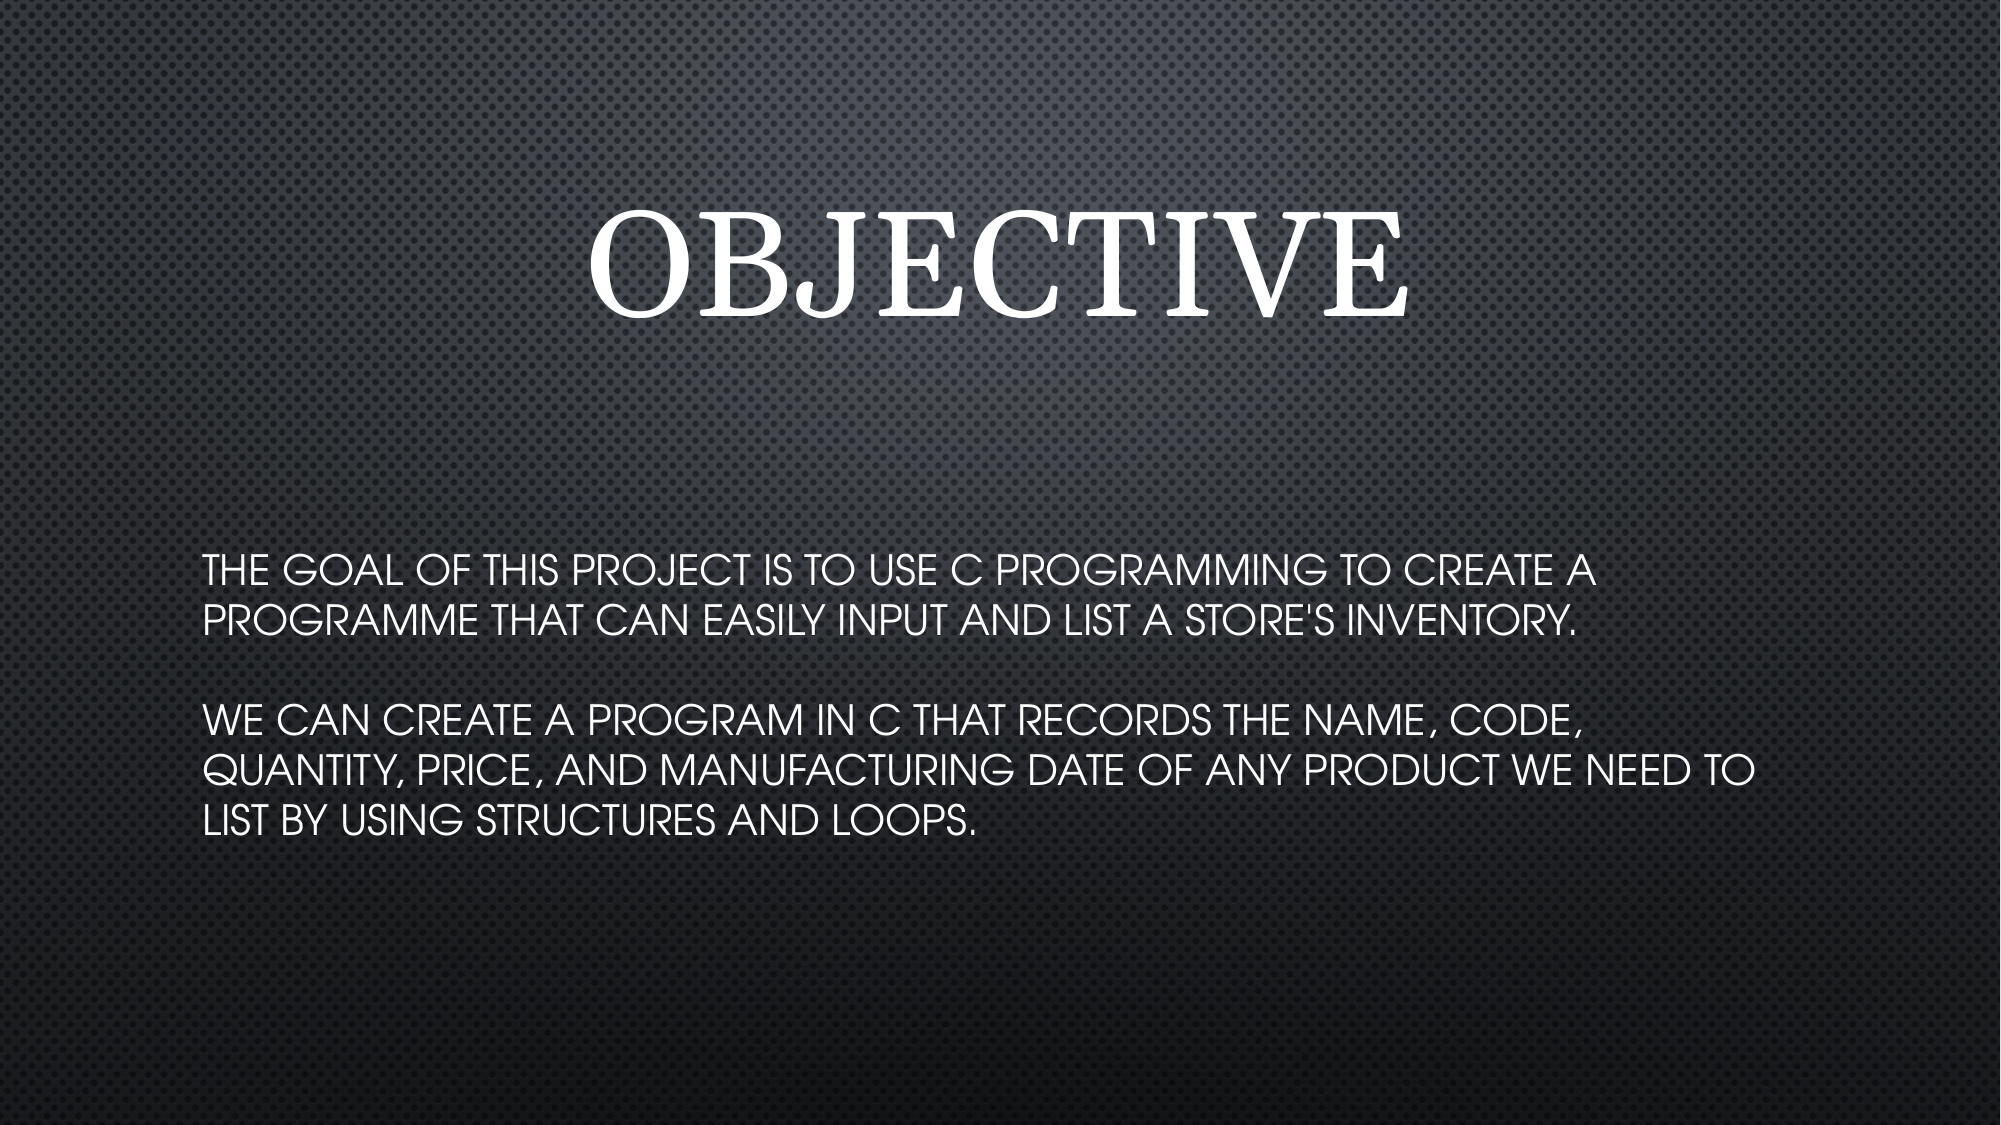

# Objective
The goal of this project is to use C programming to create a programme that can easily input and list a store's inventory.

We can create a program in C that records the name, code, quantity, price, and manufacturing date of any product we need to list by using structures and loops.